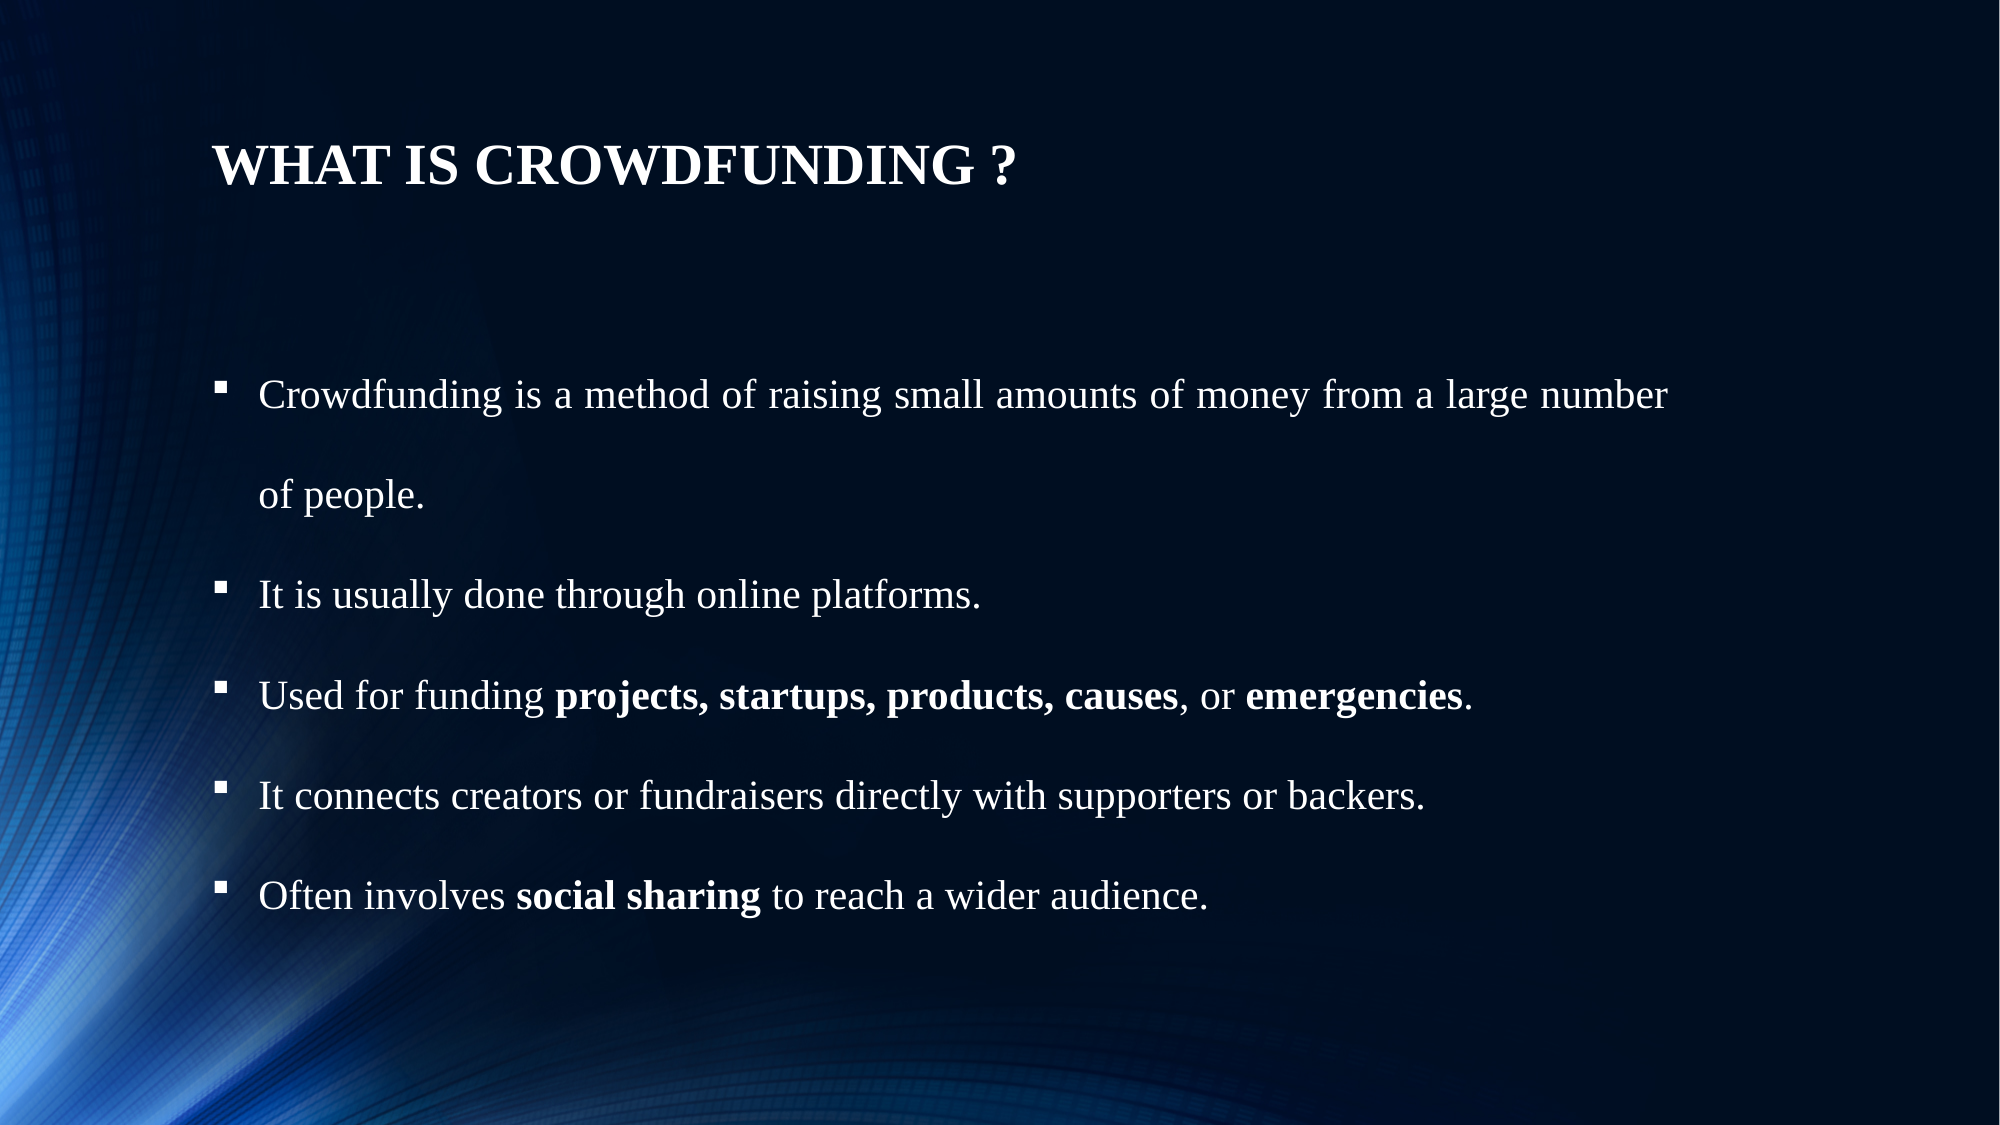

WHAT IS CROWDFUNDING ?
Crowdfunding is a method of raising small amounts of money from a large number of people.
It is usually done through online platforms.
Used for funding projects, startups, products, causes, or emergencies.
It connects creators or fundraisers directly with supporters or backers.
Often involves social sharing to reach a wider audience.